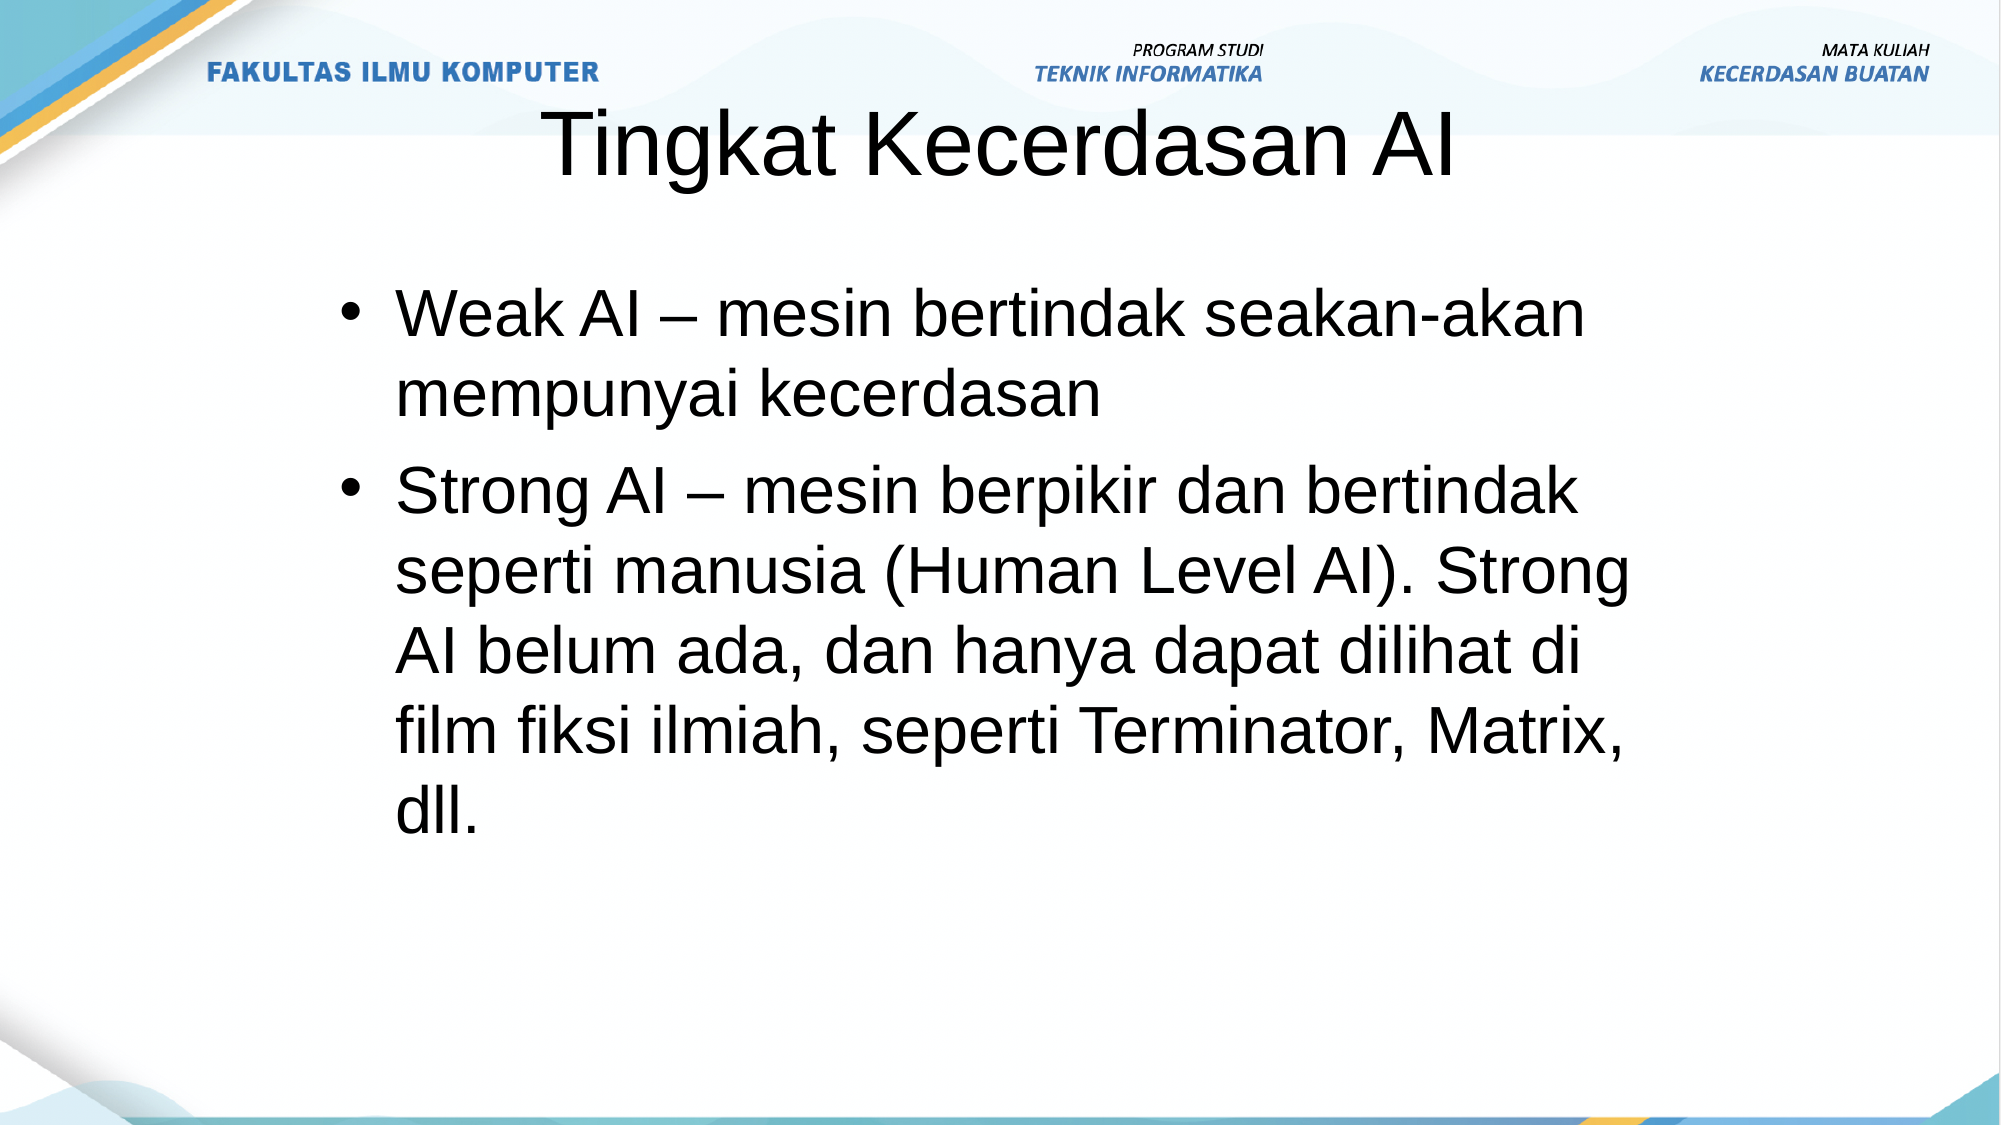

Tingkat Kecerdasan AI
Weak AI – mesin bertindak seakan-akan mempunyai kecerdasan
Strong AI – mesin berpikir dan bertindak seperti manusia (Human Level AI). Strong AI belum ada, dan hanya dapat dilihat di film fiksi ilmiah, seperti Terminator, Matrix, dll.